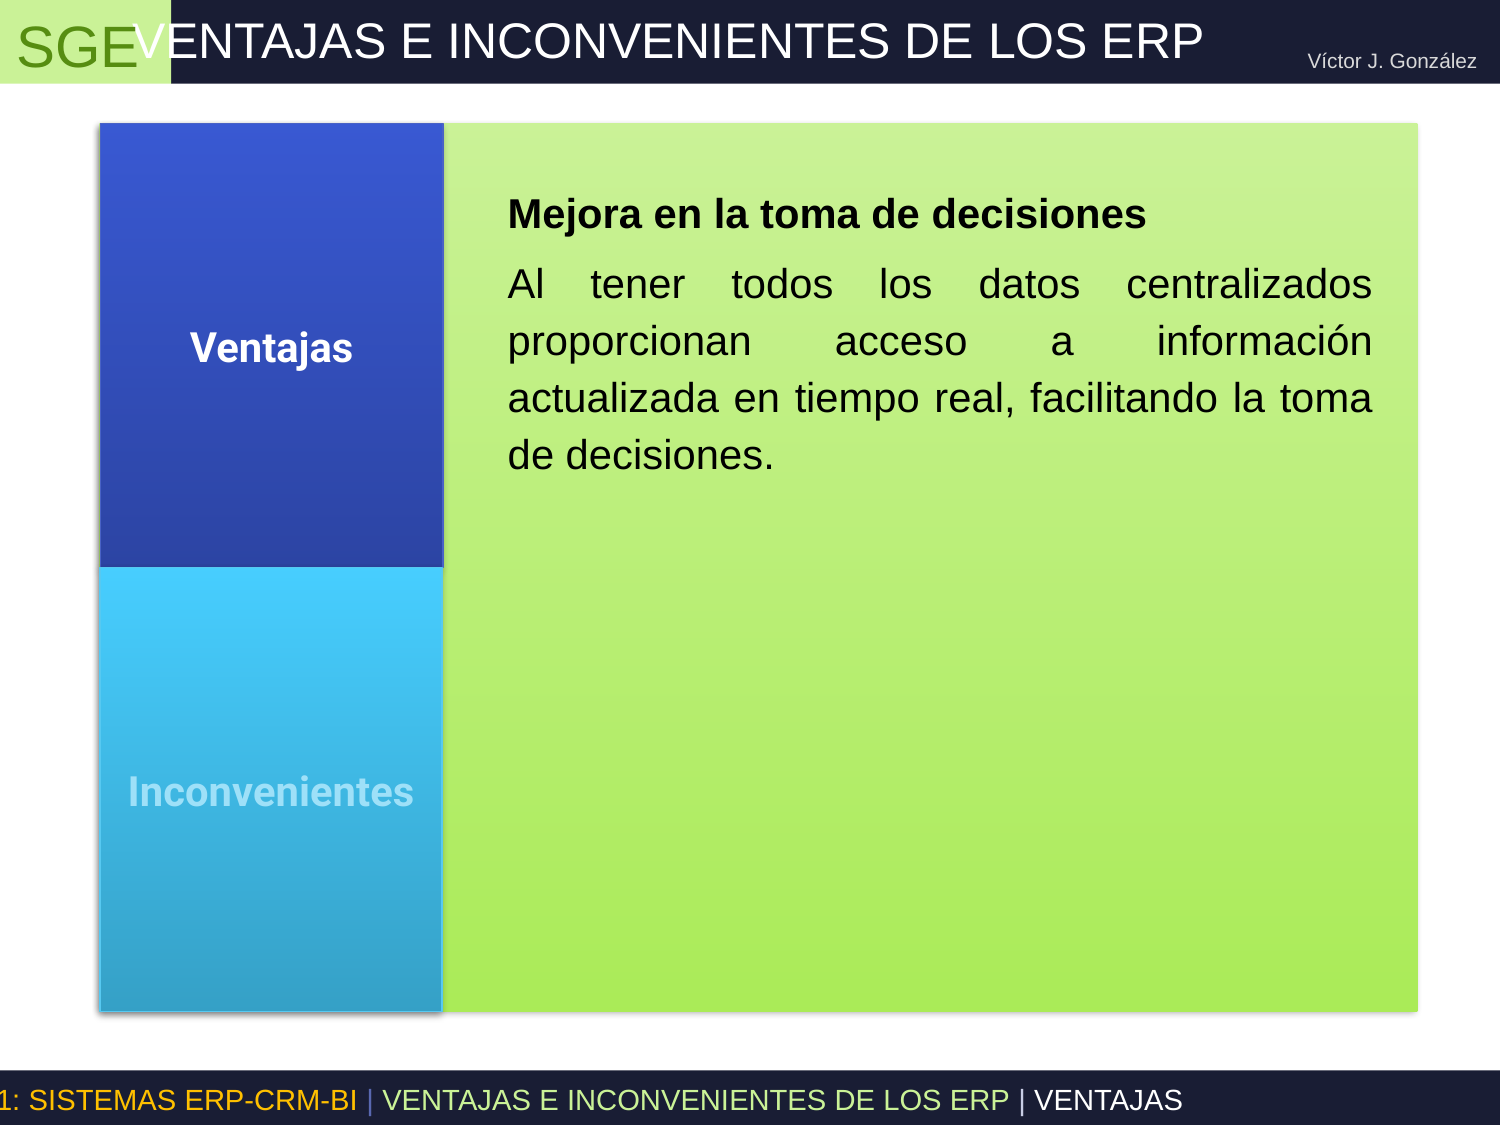

SGE
VENTAJAS E INCONVENIENTES DE LOS ERP
Víctor J. González

Ventajas
Mejora en la toma de decisiones
Al tener todos los datos centralizados proporcionan acceso a información actualizada en tiempo real, facilitando la toma de decisiones.
Inconvenientes

UT01: SISTEMAS ERP-CRM-BI | VENTAJAS E INCONVENIENTES DE LOS ERP | VENTAJAS